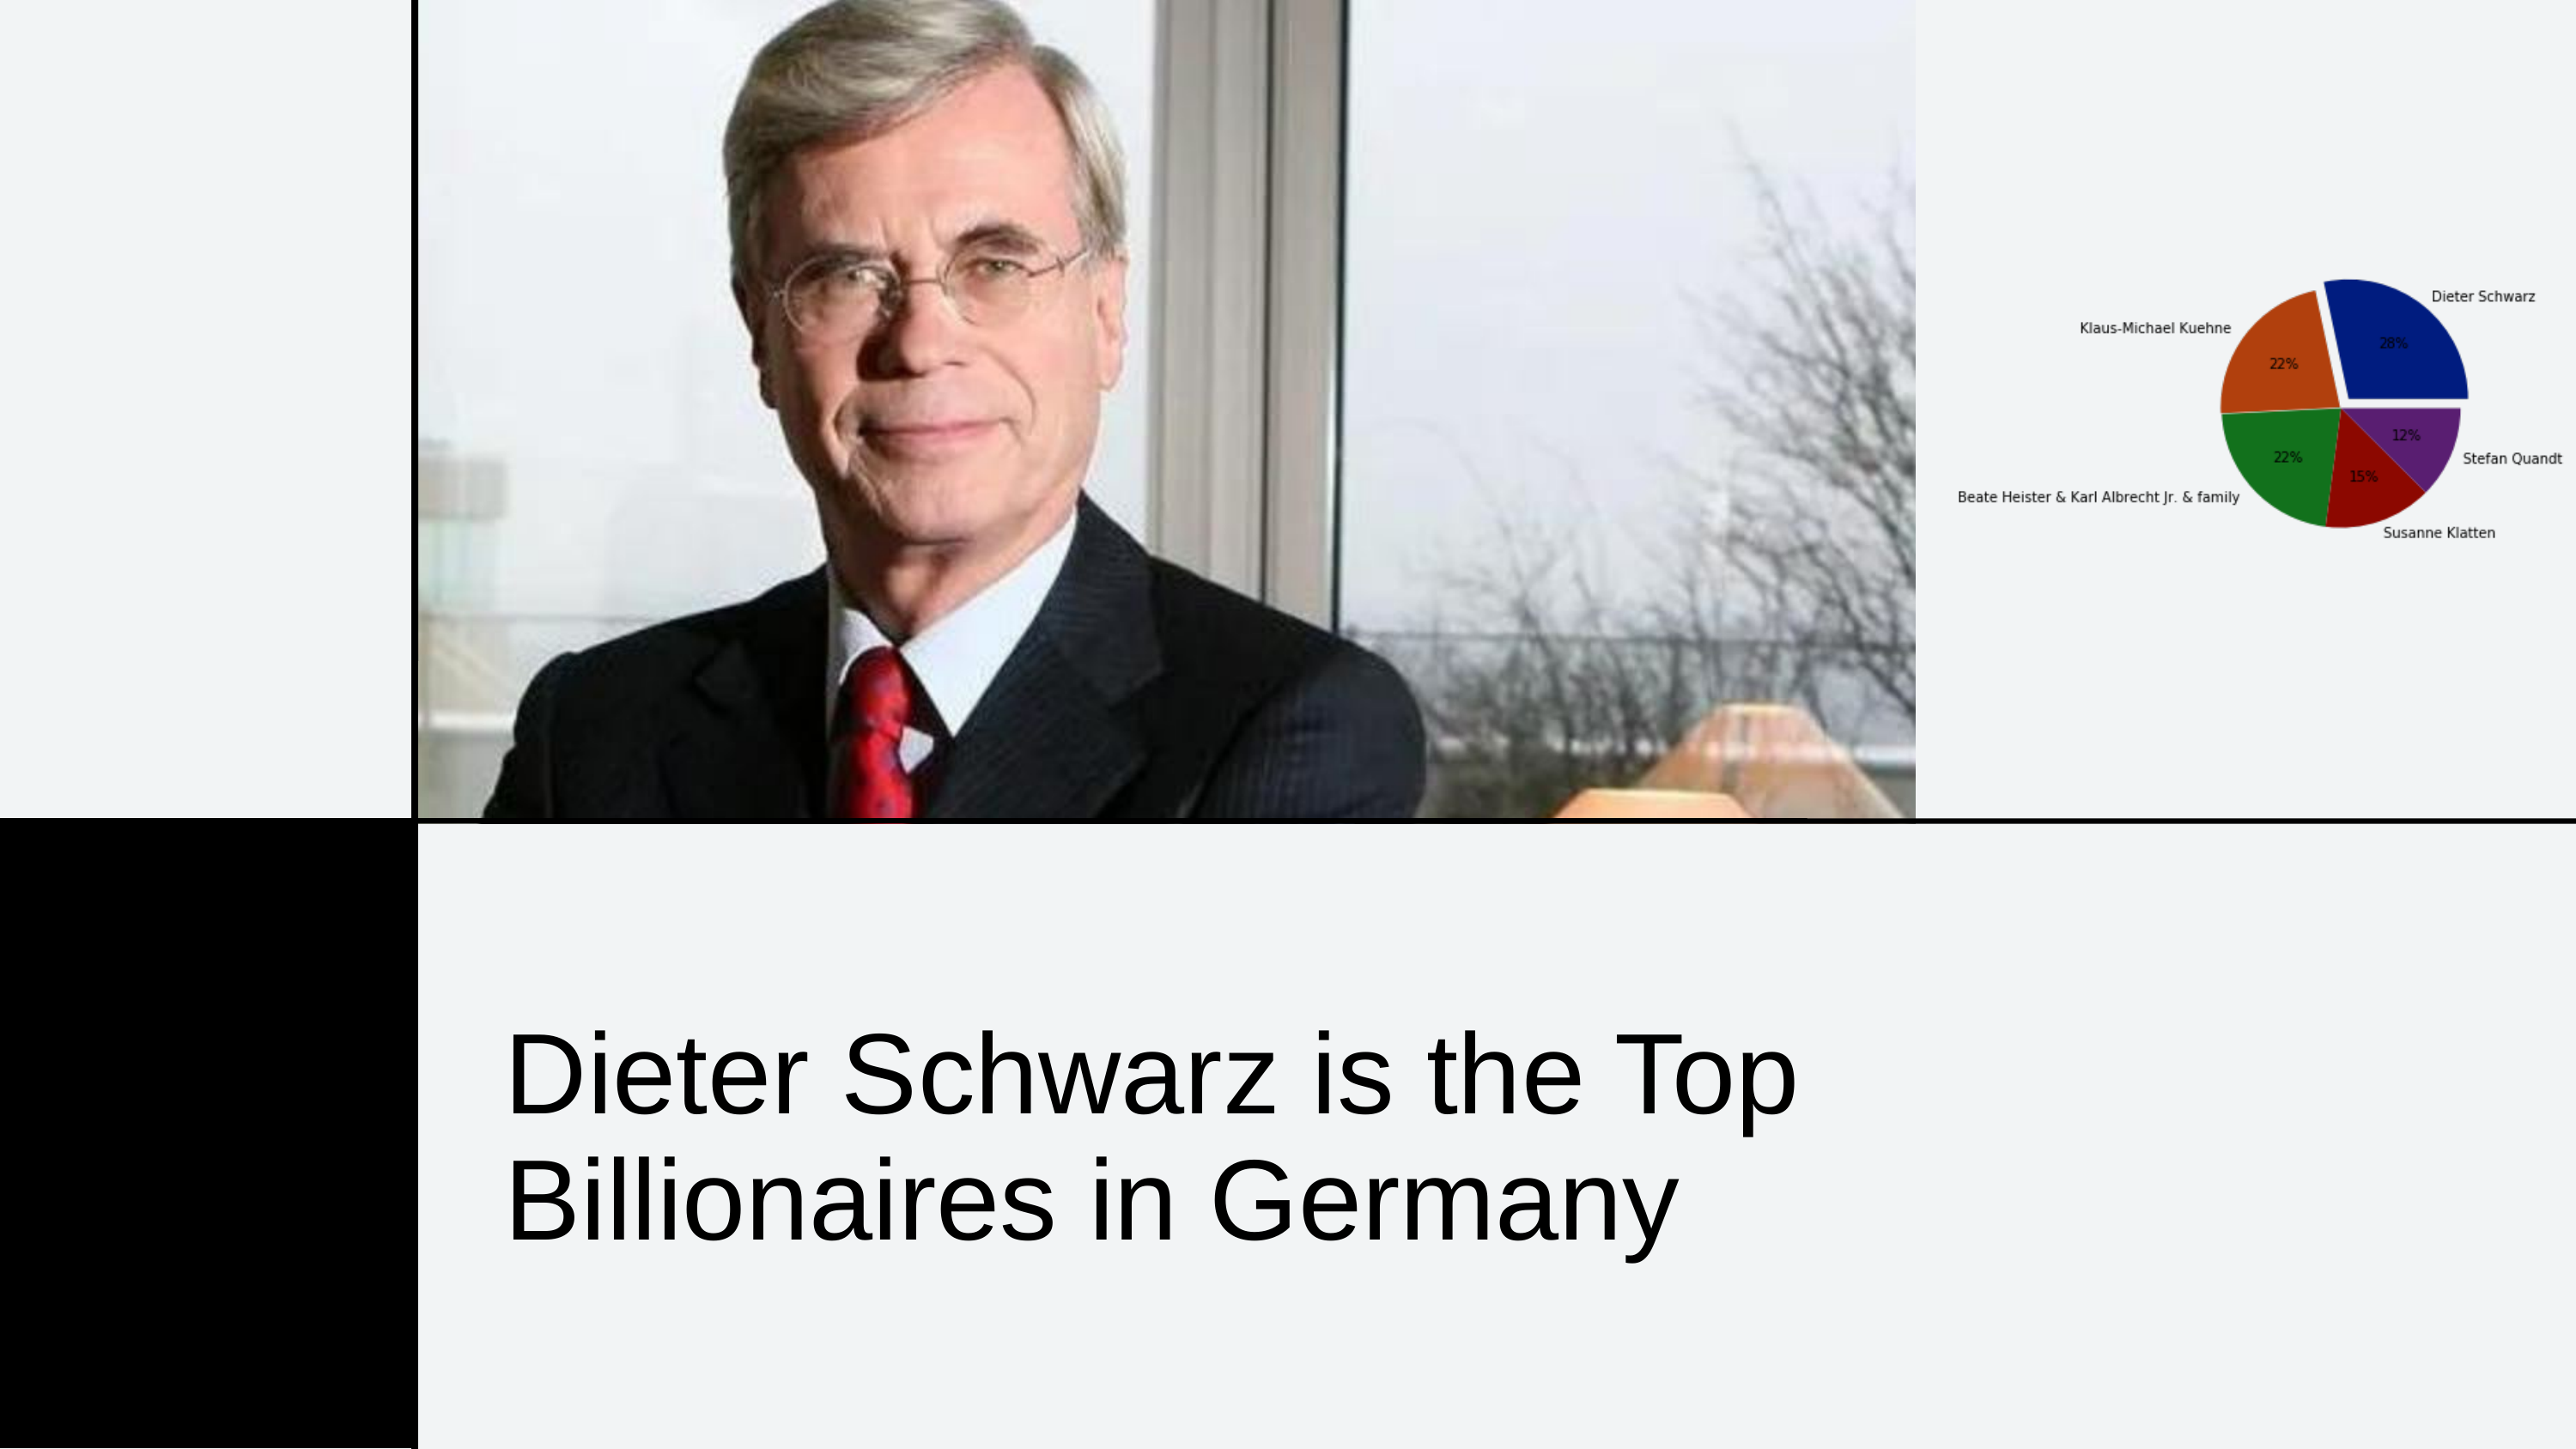

Dieter Schwarz is the Top Billionaires in Germany